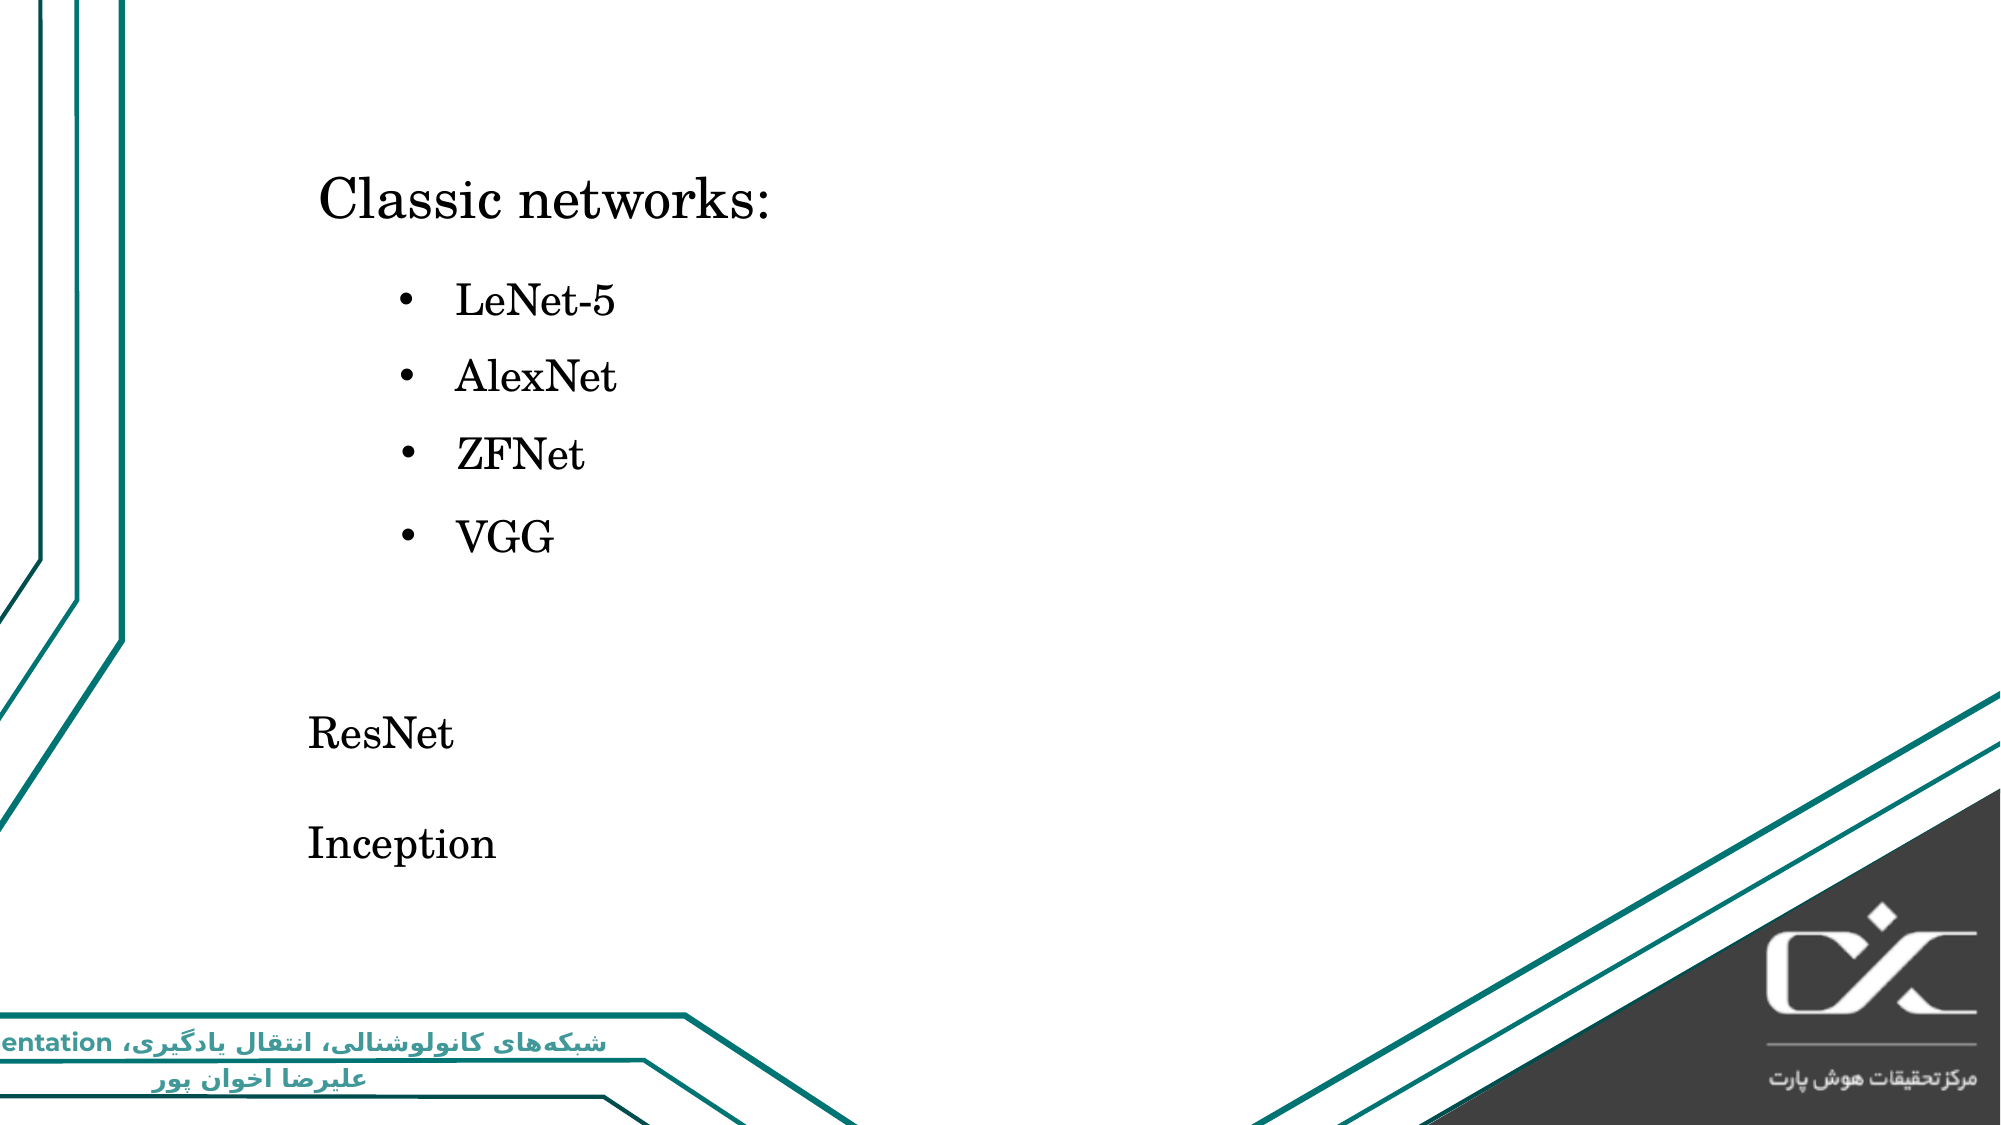

Classic networks:
LeNet-5
AlexNet
ZFNet
VGG
ResNet
Inception